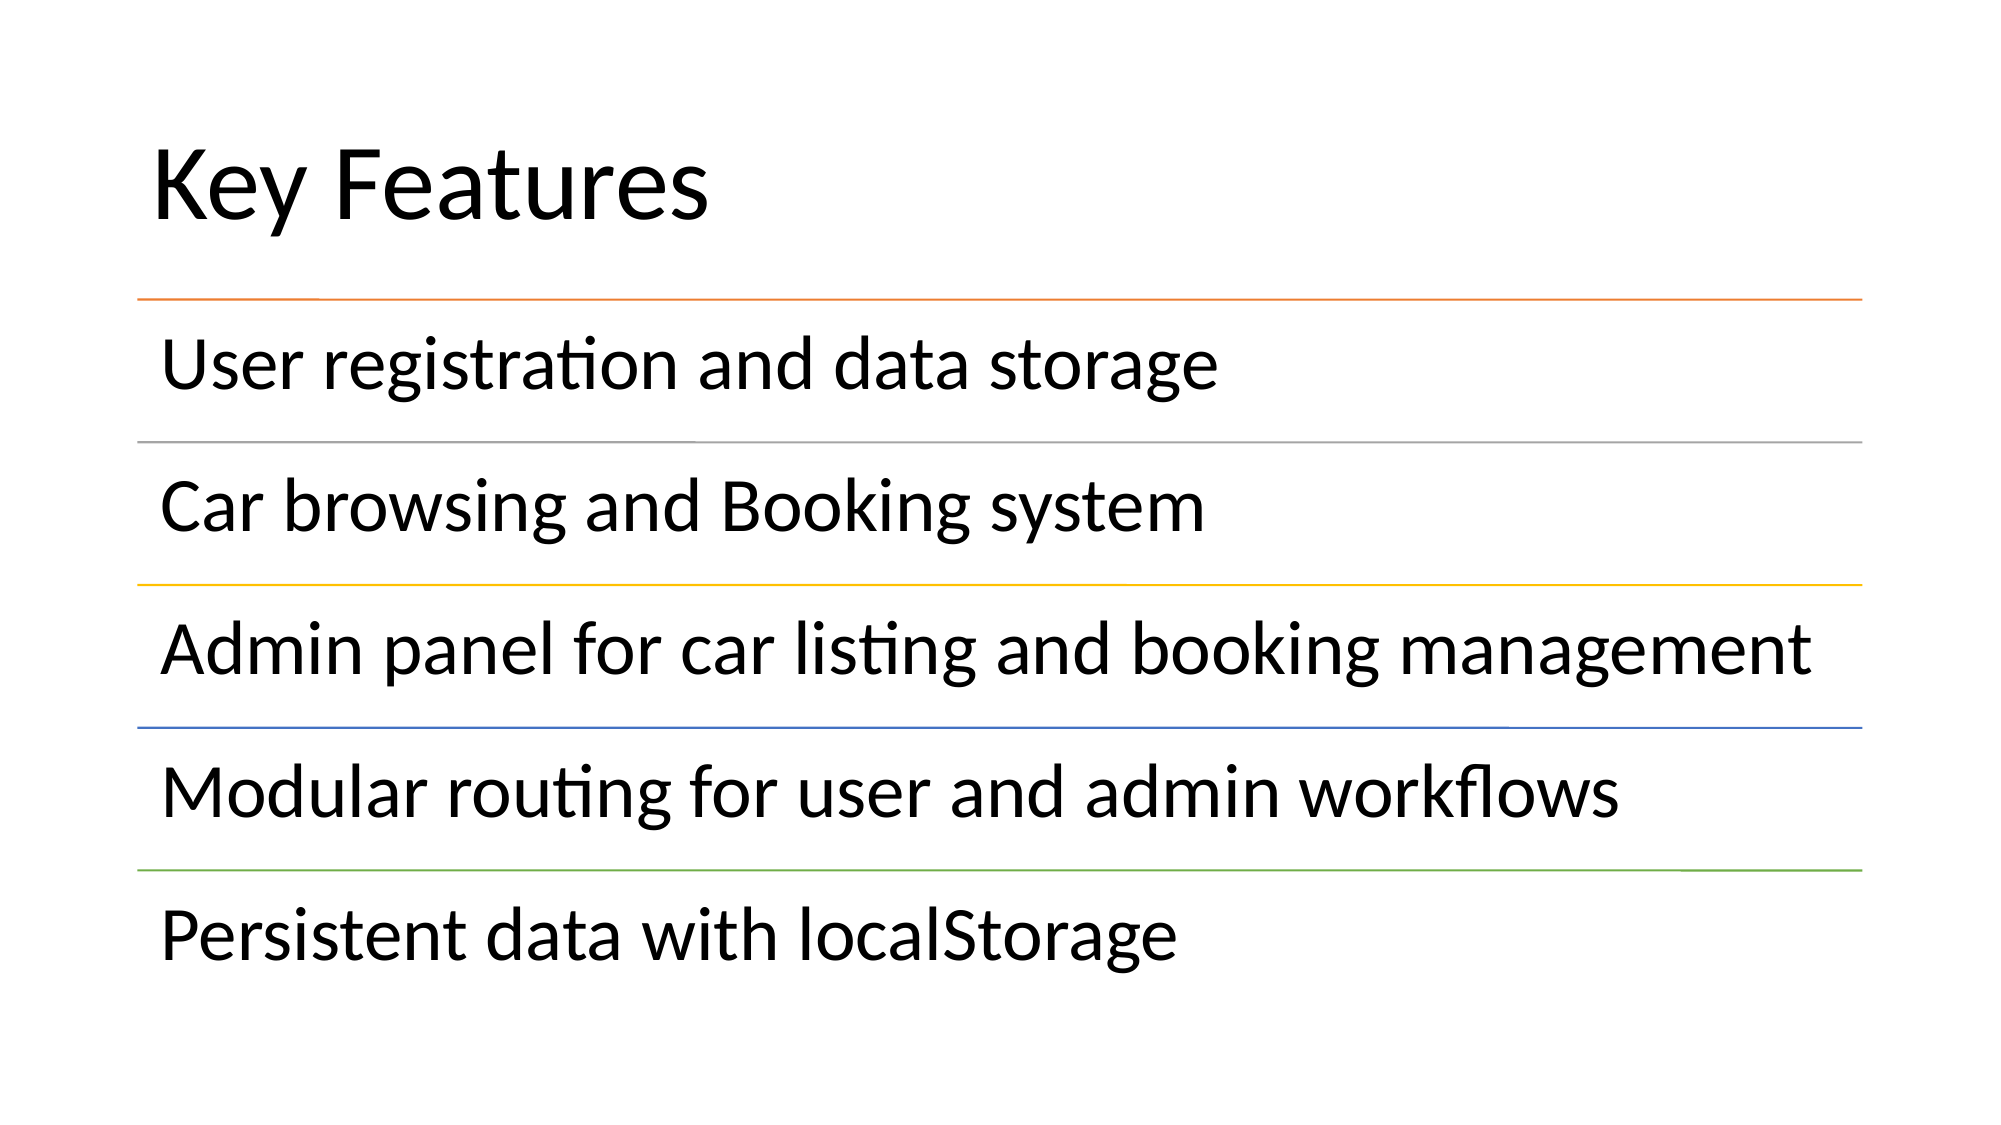

# Key Features
User registration and data storage
Car browsing and Booking system
Admin panel for car listing and booking management
Modular routing for user and admin workflows
Persistent data with localStorage